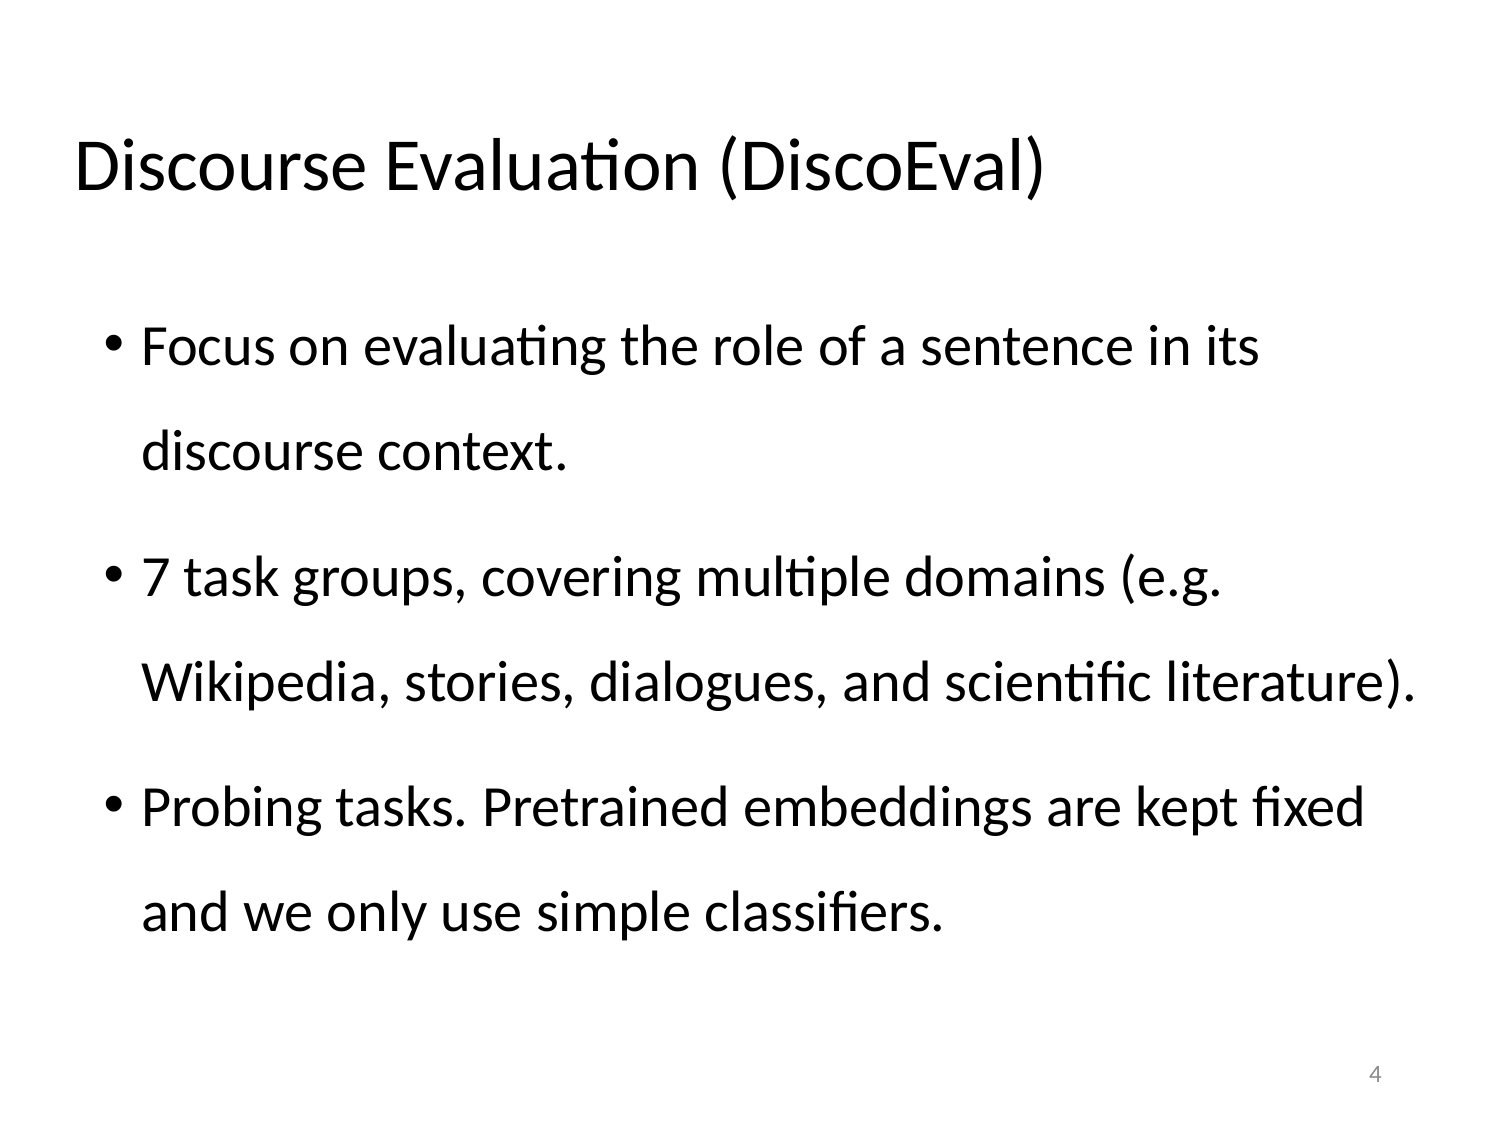

# Discourse Evaluation (DiscoEval)
Focus on evaluating the role of a sentence in its discourse context.
7 task groups, covering multiple domains (e.g. Wikipedia, stories, dialogues, and scientific literature).
Probing tasks. Pretrained embeddings are kept fixed and we only use simple classifiers.

4